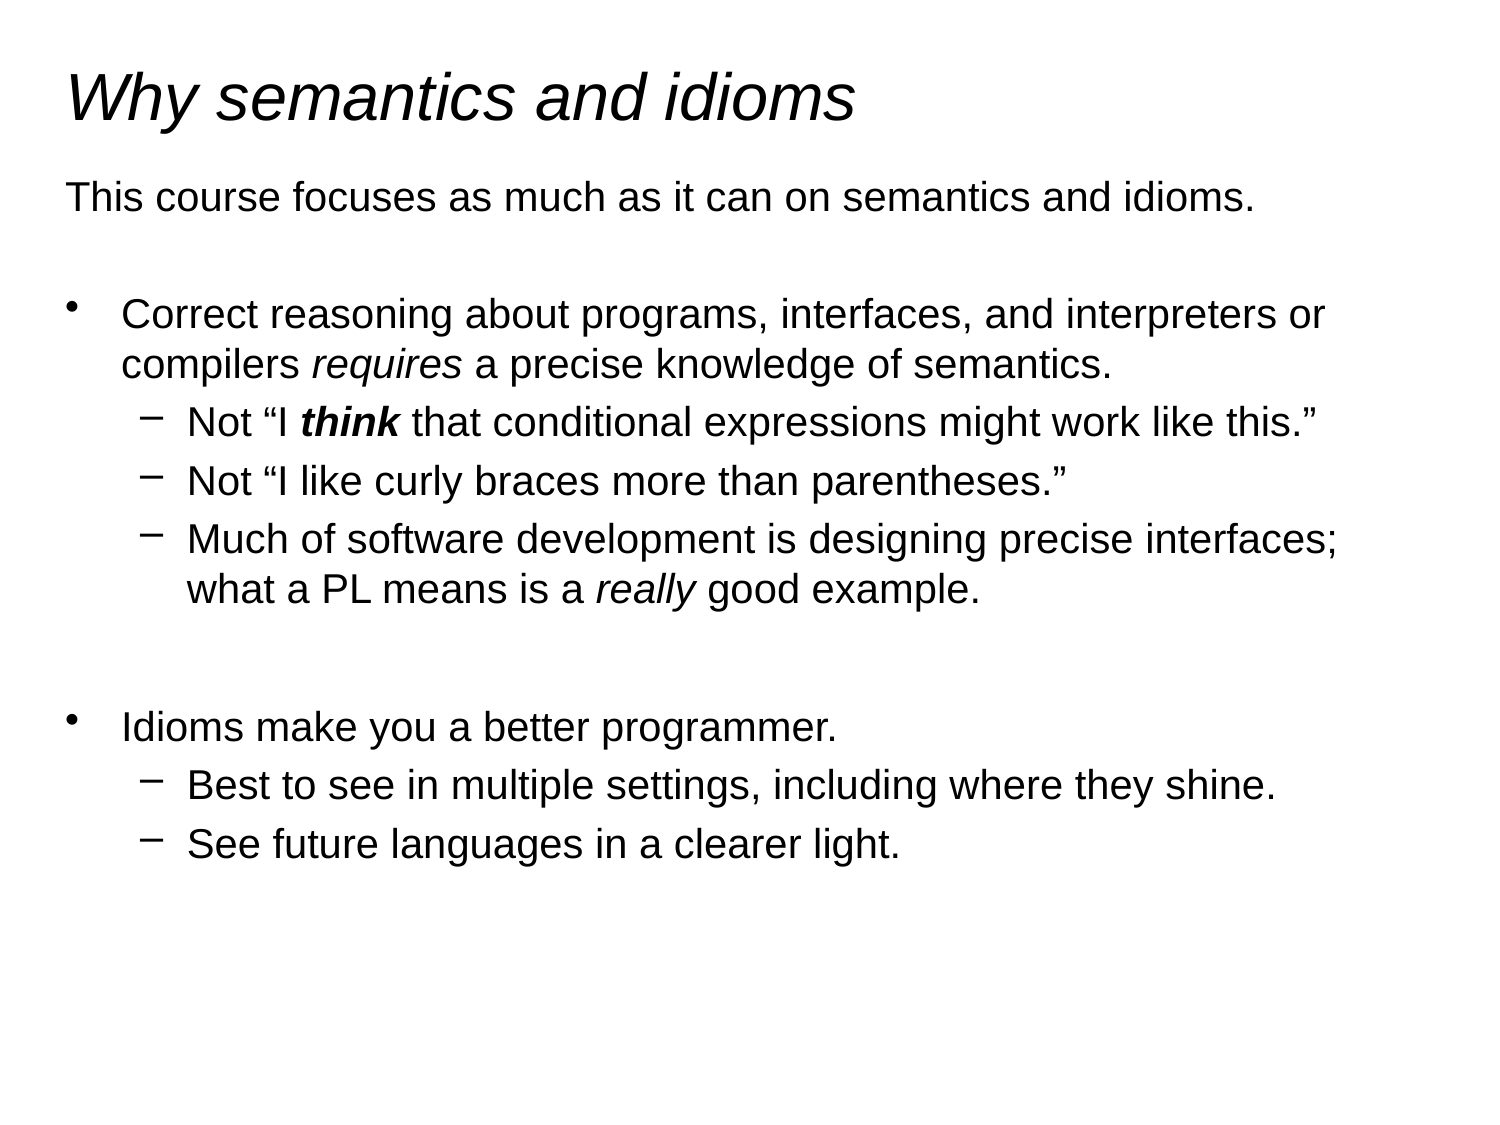

# Why semantics and idioms
This course focuses as much as it can on semantics and idioms.

Correct reasoning about programs, interfaces, and interpreters or compilers requires a precise knowledge of semantics.
Not “I think that conditional expressions might work like this.”
Not “I like curly braces more than parentheses.”
Much of software development is designing precise interfaces; what a PL means is a really good example.

Idioms make you a better programmer.
Best to see in multiple settings, including where they shine.
See future languages in a clearer light.